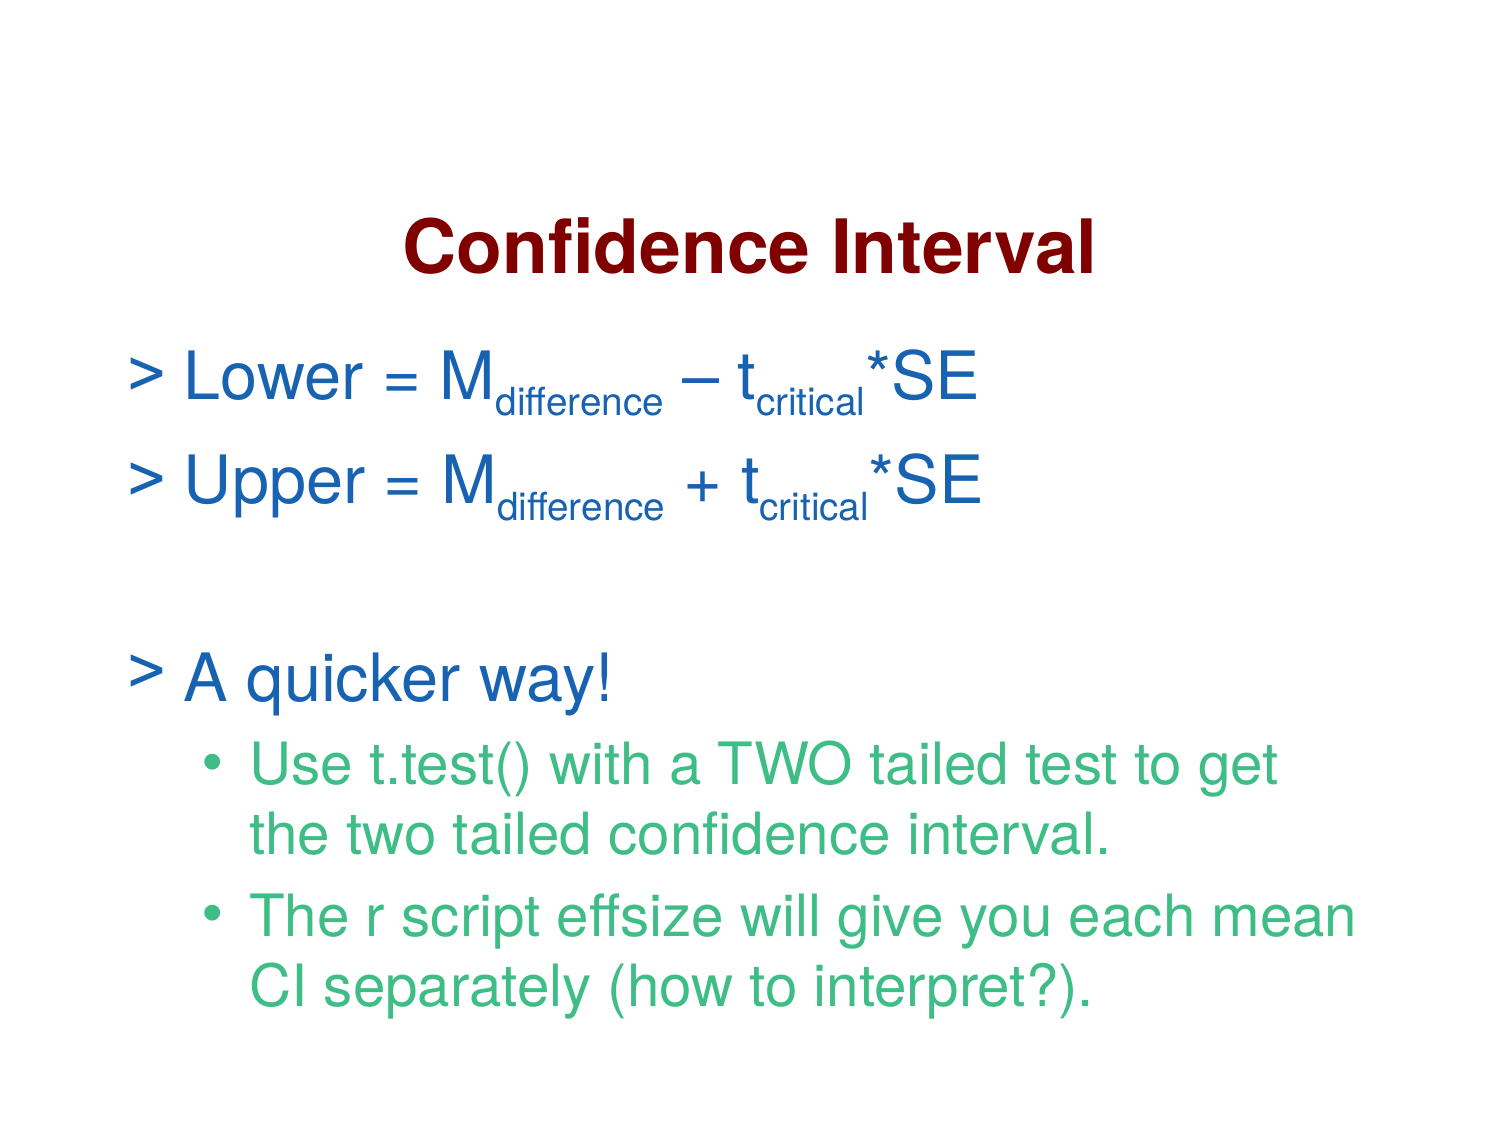

# Confidence Interval
Lower = Mdifference – tcritical*SE
Upper = Mdifference + tcritical*SE

A quicker way!
Use t.test() with a TWO tailed test to get the two tailed confidence interval.
The r script effsize will give you each mean CI separately (how to interpret?).